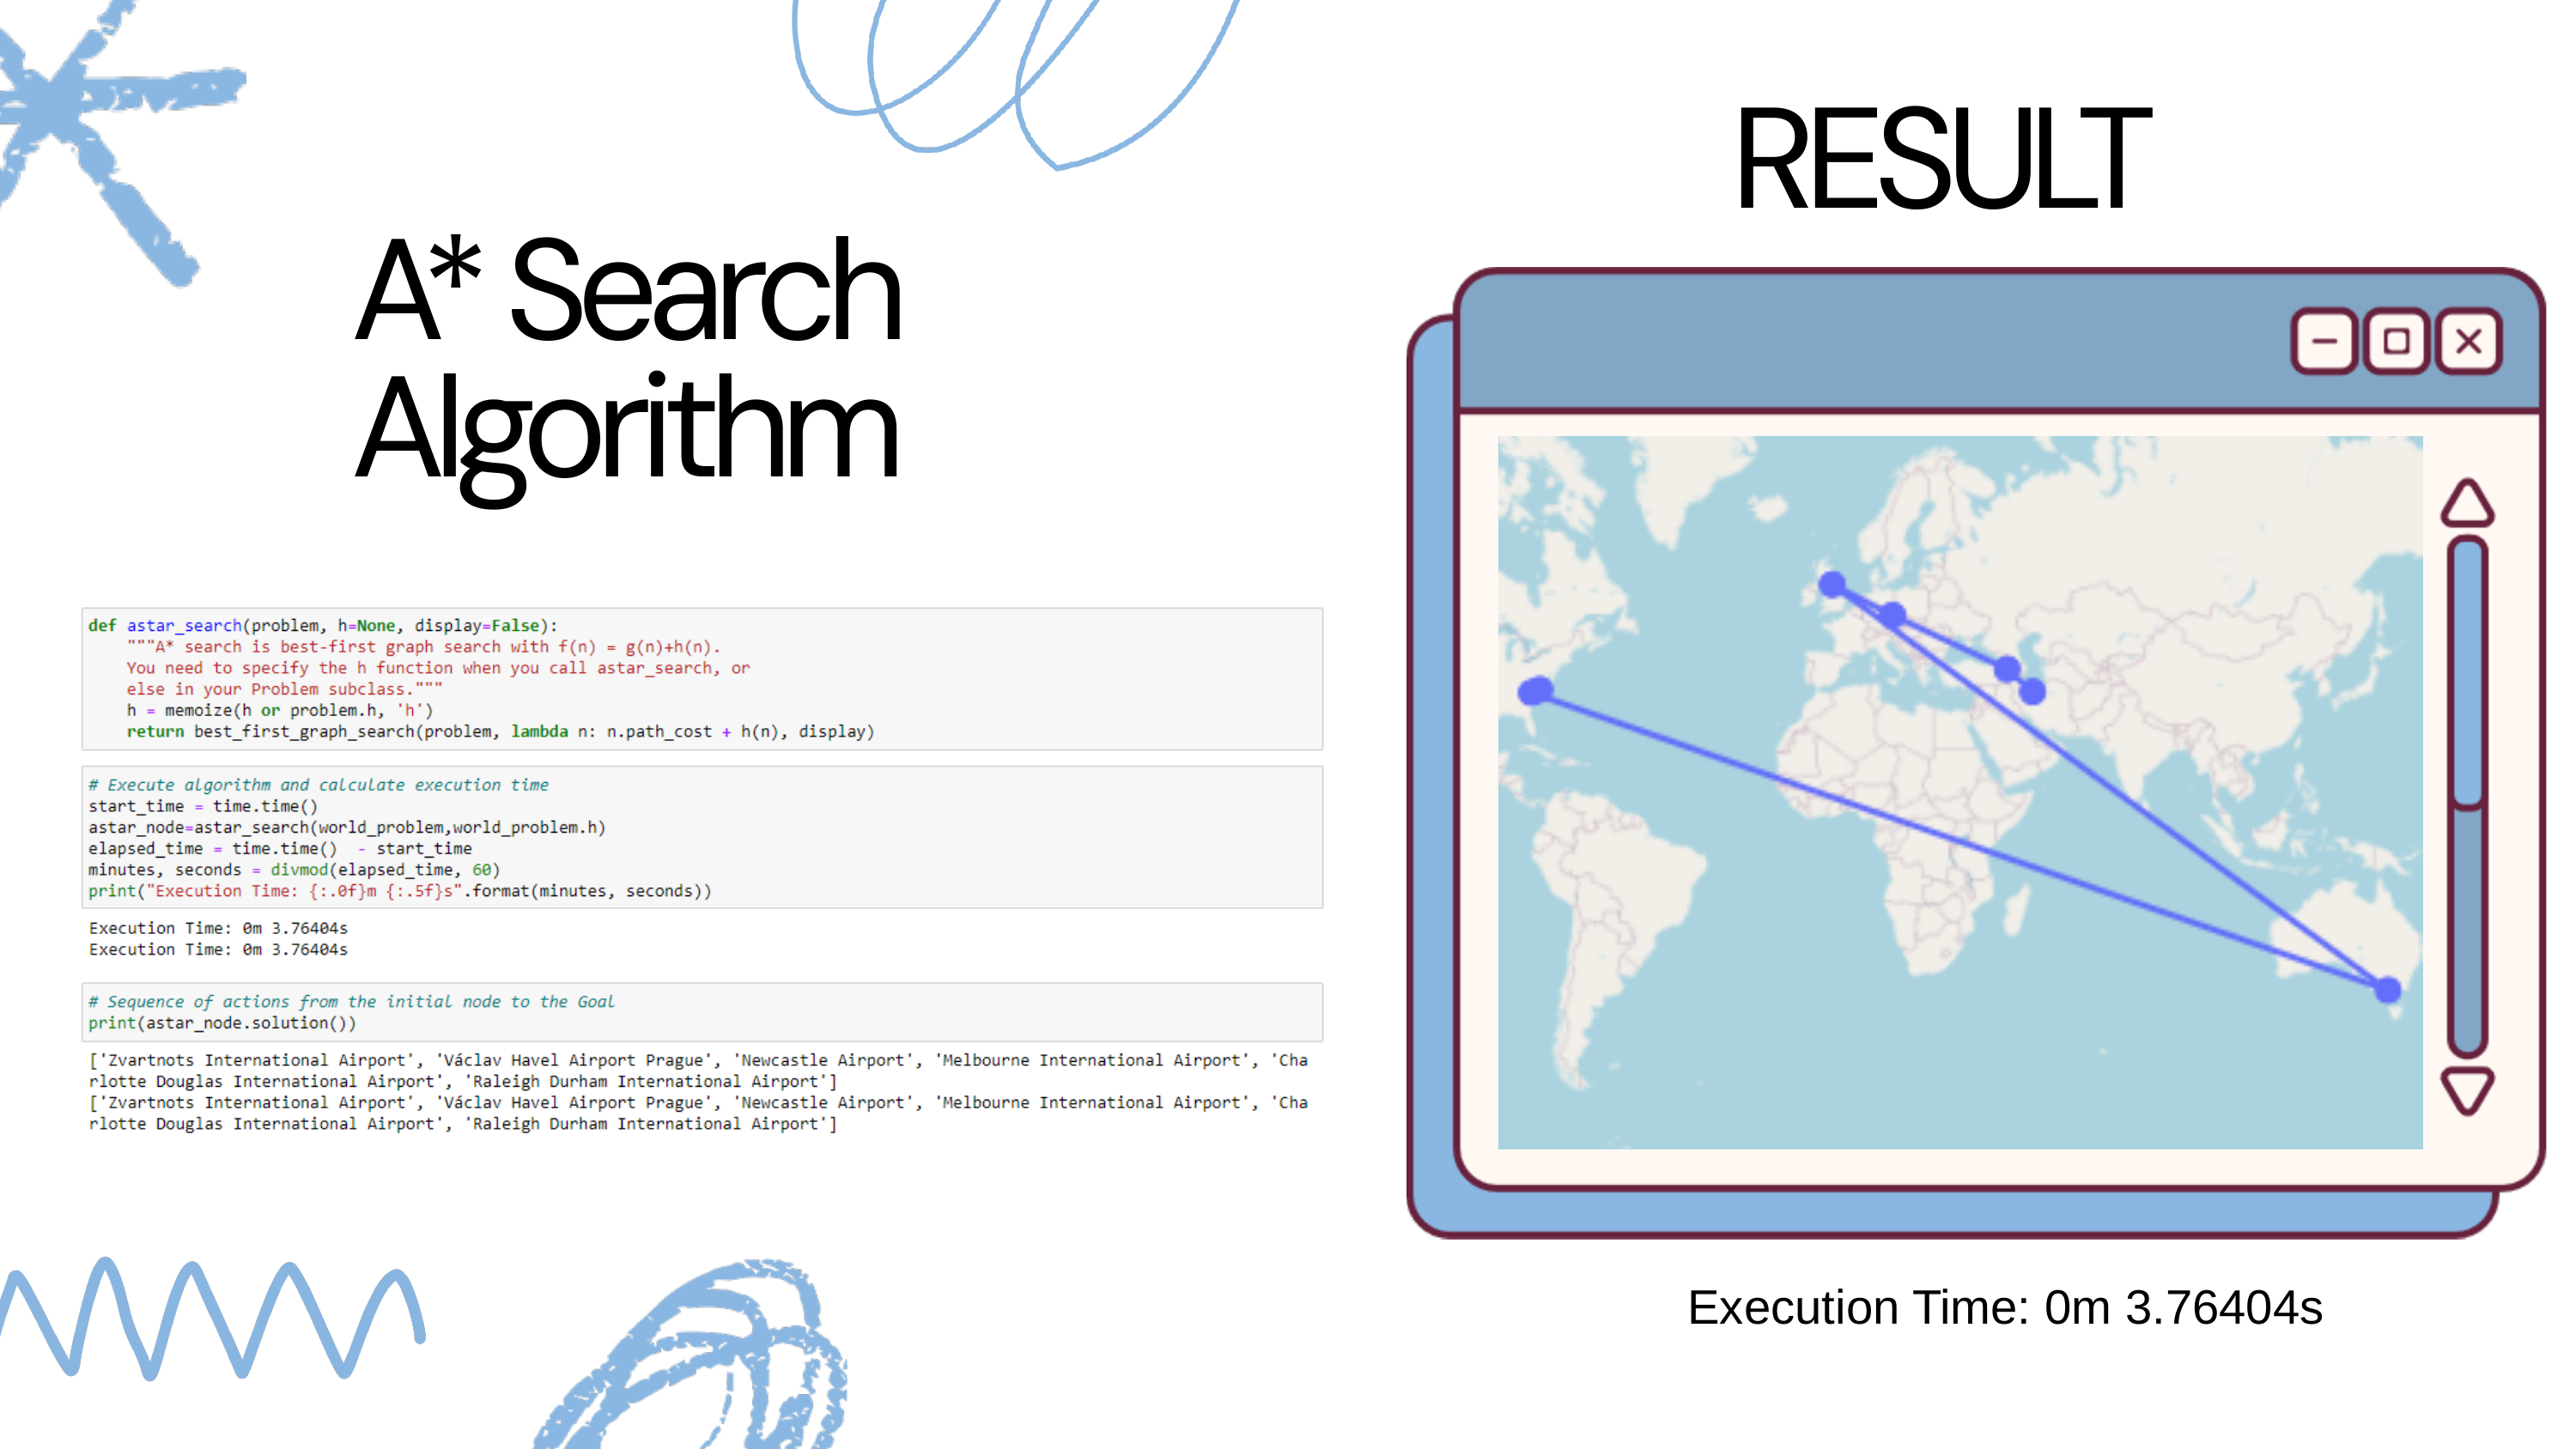

RESULT
A* Search Algorithm

Execution Time: 0m 3.76404s